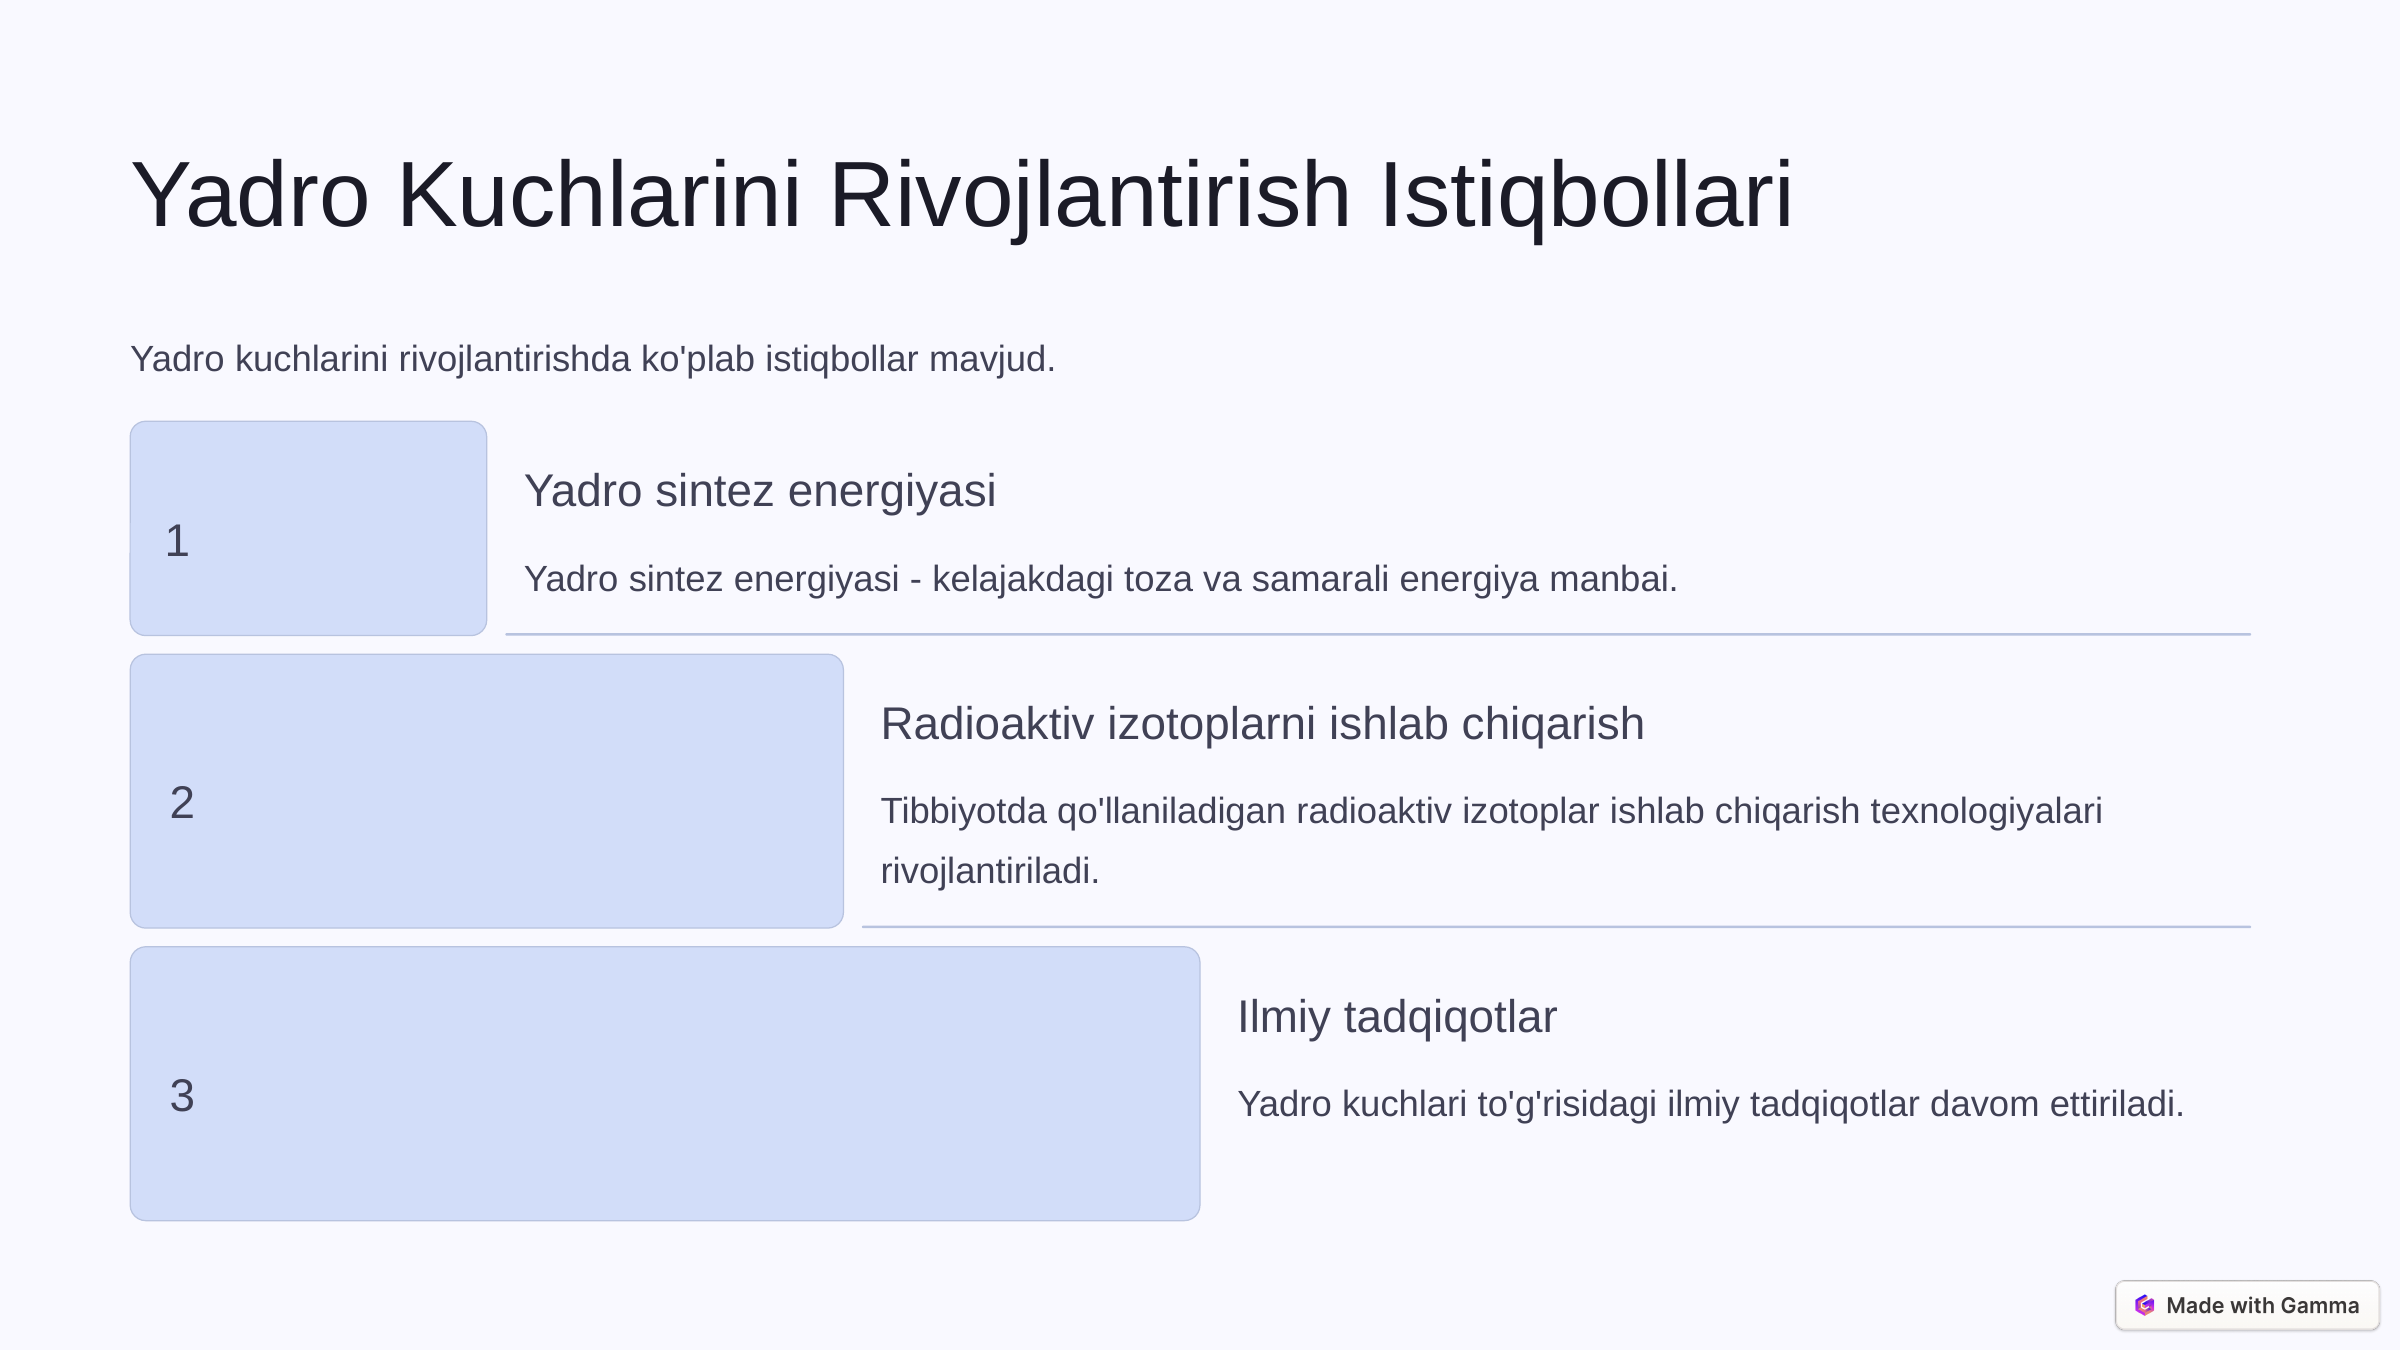

Yadro Kuchlarini Rivojlantirish Istiqbollari
Yadro kuchlarini rivojlantirishda ko'plab istiqbollar mavjud.

Yadro sintez energiyasi
1
Yadro sintez energiyasi - kelajakdagi toza va samarali energiya manbai.

Radioaktiv izotoplarni ishlab chiqarish
2
Tibbiyotda qo'llaniladigan radioaktiv izotoplar ishlab chiqarish texnologiyalari rivojlantiriladi.

Ilmiy tadqiqotlar
3
Yadro kuchlari to'g'risidagi ilmiy tadqiqotlar davom ettiriladi.